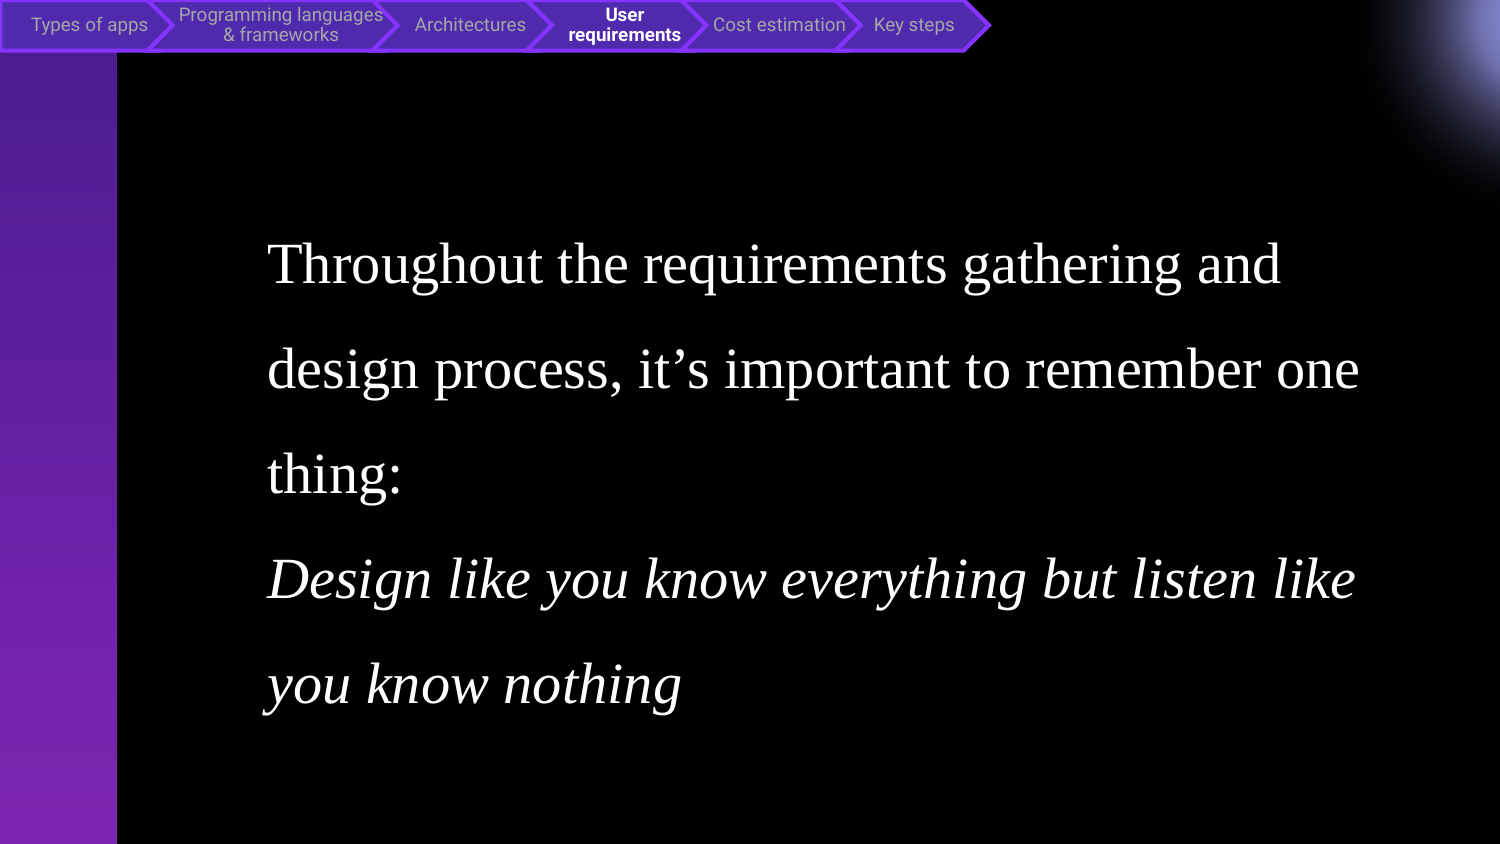

Types of apps
Programming languages & frameworks
Architectures
User requirements
Cost estimation
Key steps
Throughout the requirements gathering and design process, it’s important to remember one thing:
Design like you know everything but listen like you know nothing